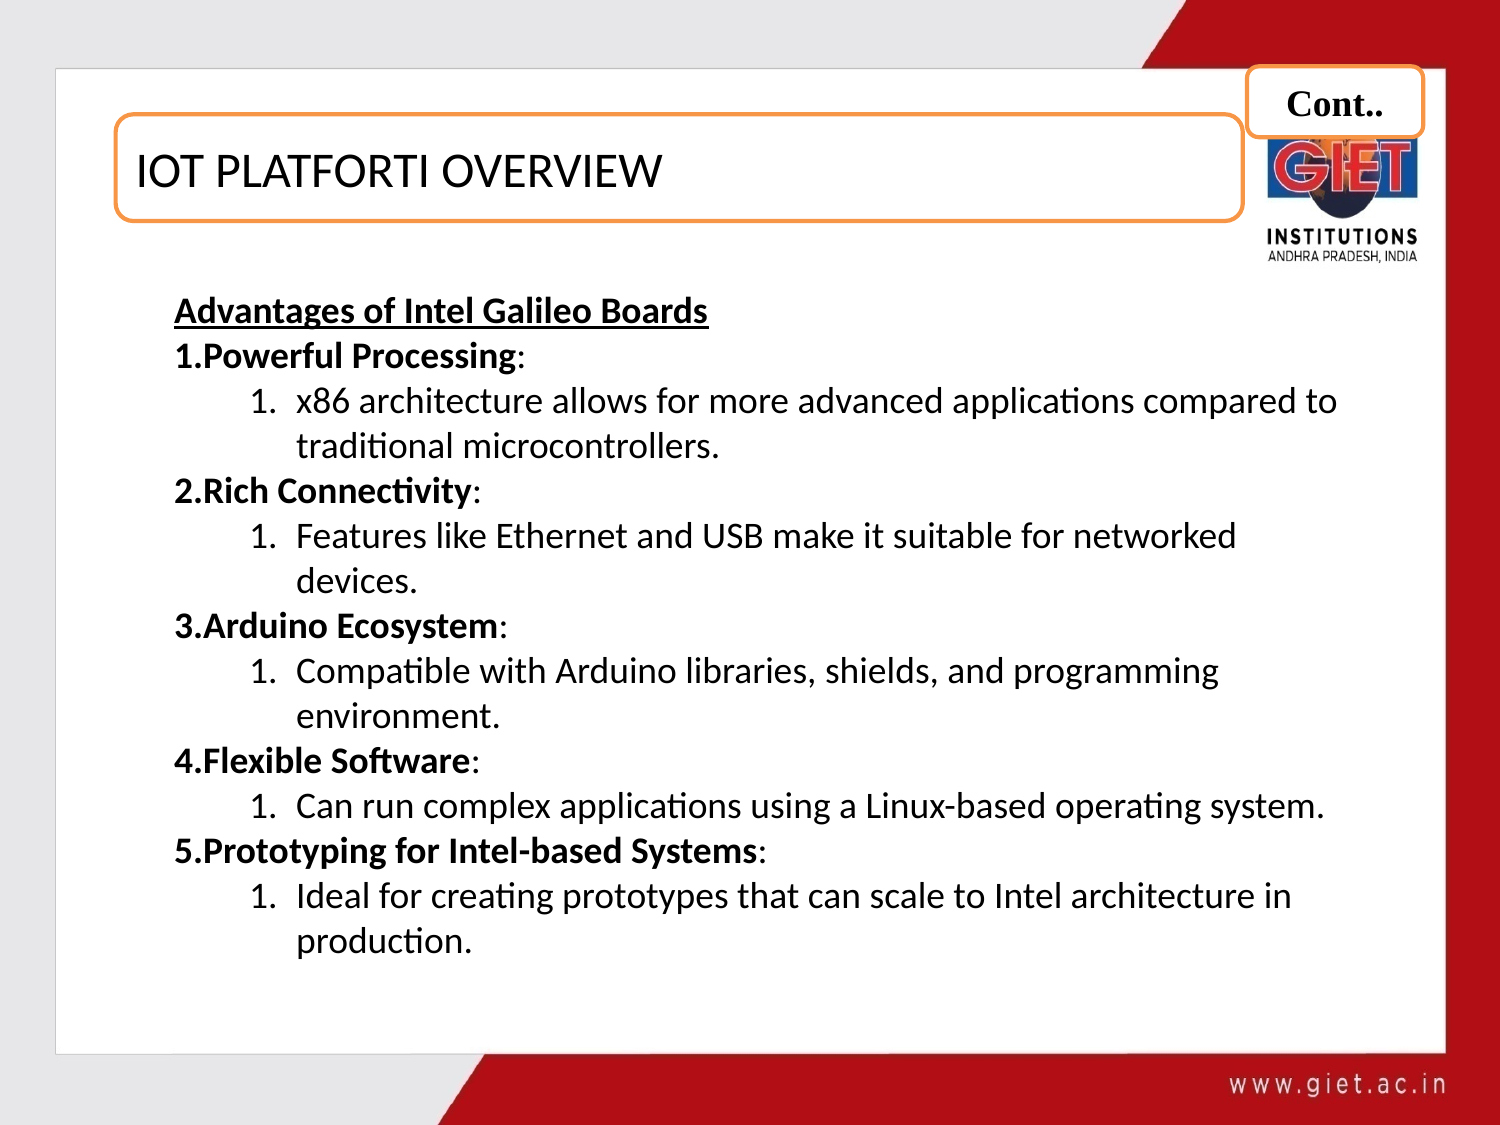

Cont..

IOT PLATFORTI OVERVIEW

Advantages of Intel Galileo Boards
Powerful Processing:
x86 architecture allows for more advanced applications compared to traditional microcontrollers.
Rich Connectivity:
Features like Ethernet and USB make it suitable for networked devices.
Arduino Ecosystem:
Compatible with Arduino libraries, shields, and programming environment.
Flexible Software:
Can run complex applications using a Linux-based operating system.
Prototyping for Intel-based Systems:
Ideal for creating prototypes that can scale to Intel architecture in production.